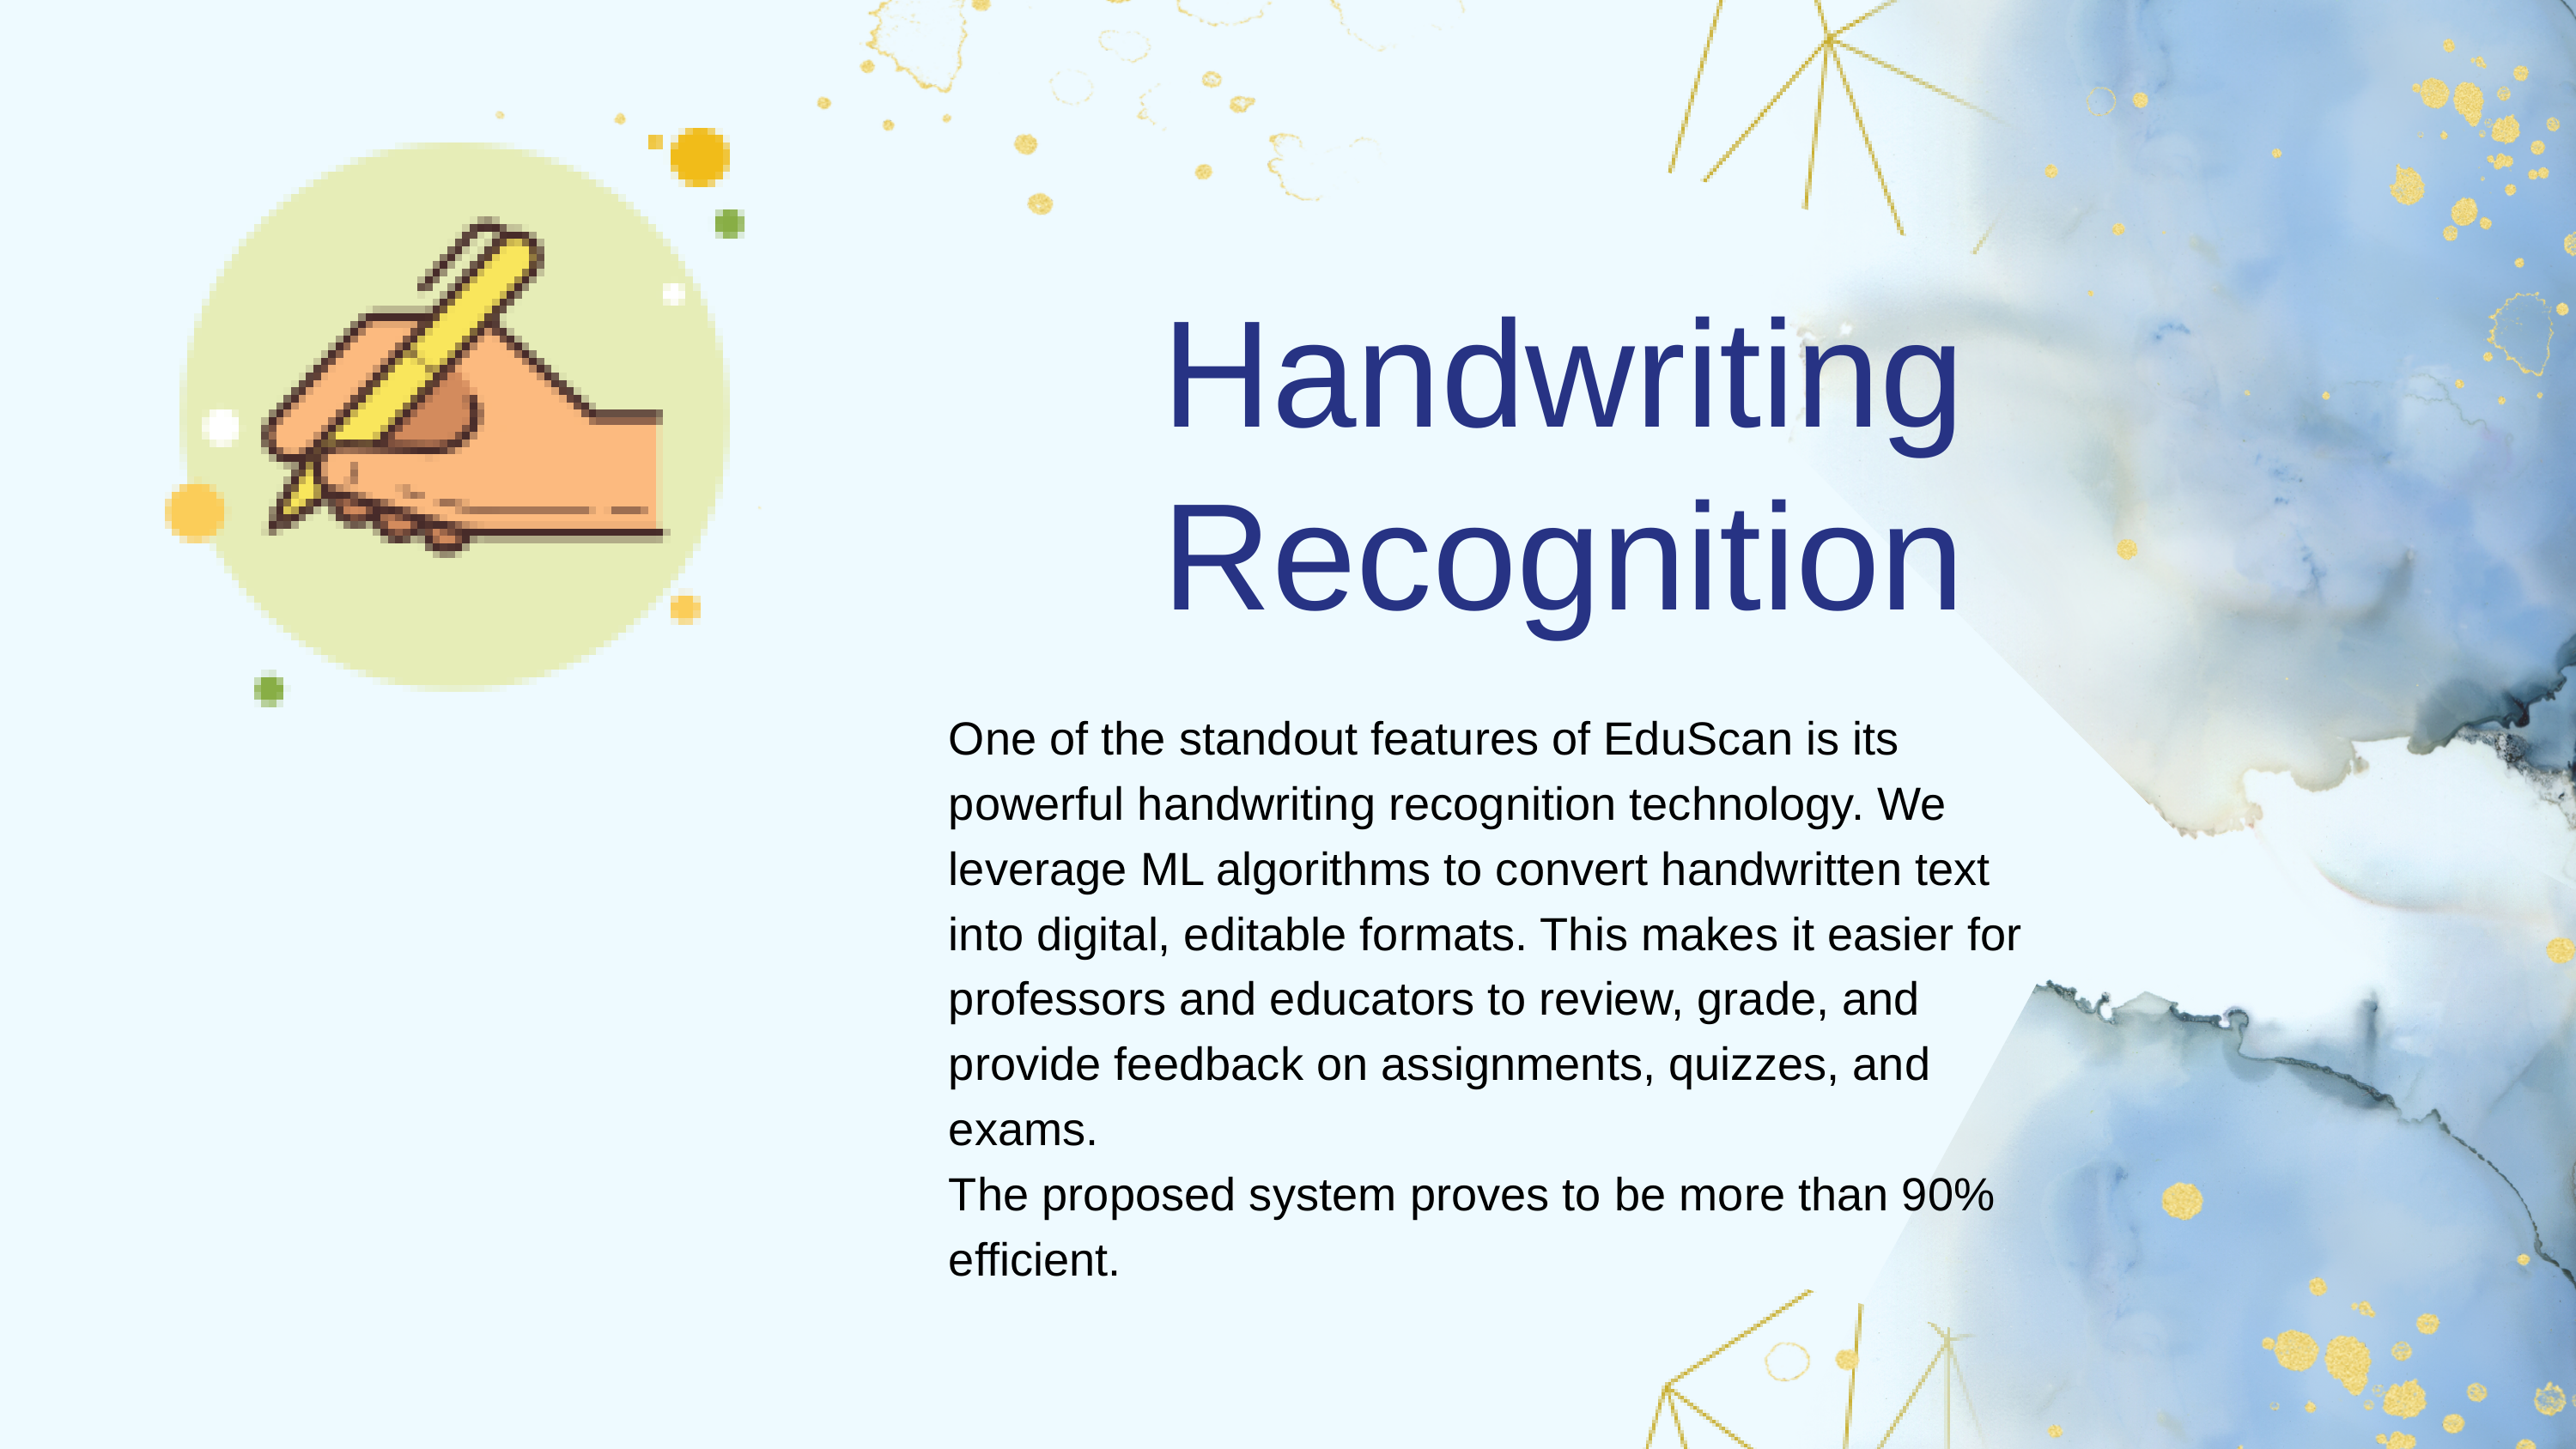

Handwriting Recognition
One of the standout features of EduScan is its powerful handwriting recognition technology. We leverage ML algorithms to convert handwritten text into digital, editable formats. This makes it easier for professors and educators to review, grade, and provide feedback on assignments, quizzes, and exams.
The proposed system proves to be more than 90% efficient.